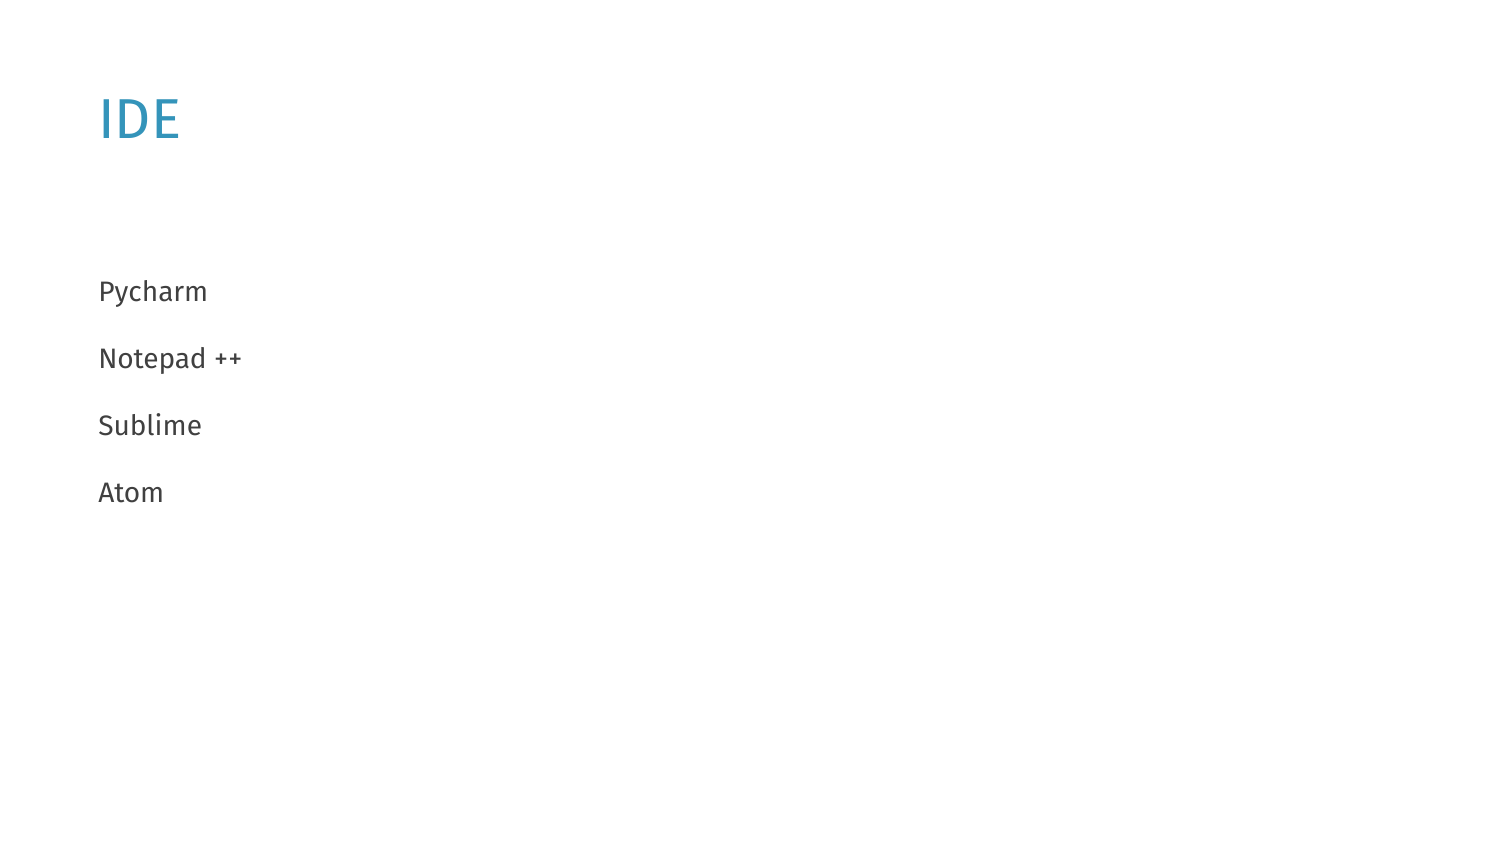

# IDE
Pycharm
Notepad ++
Sublime
Atom